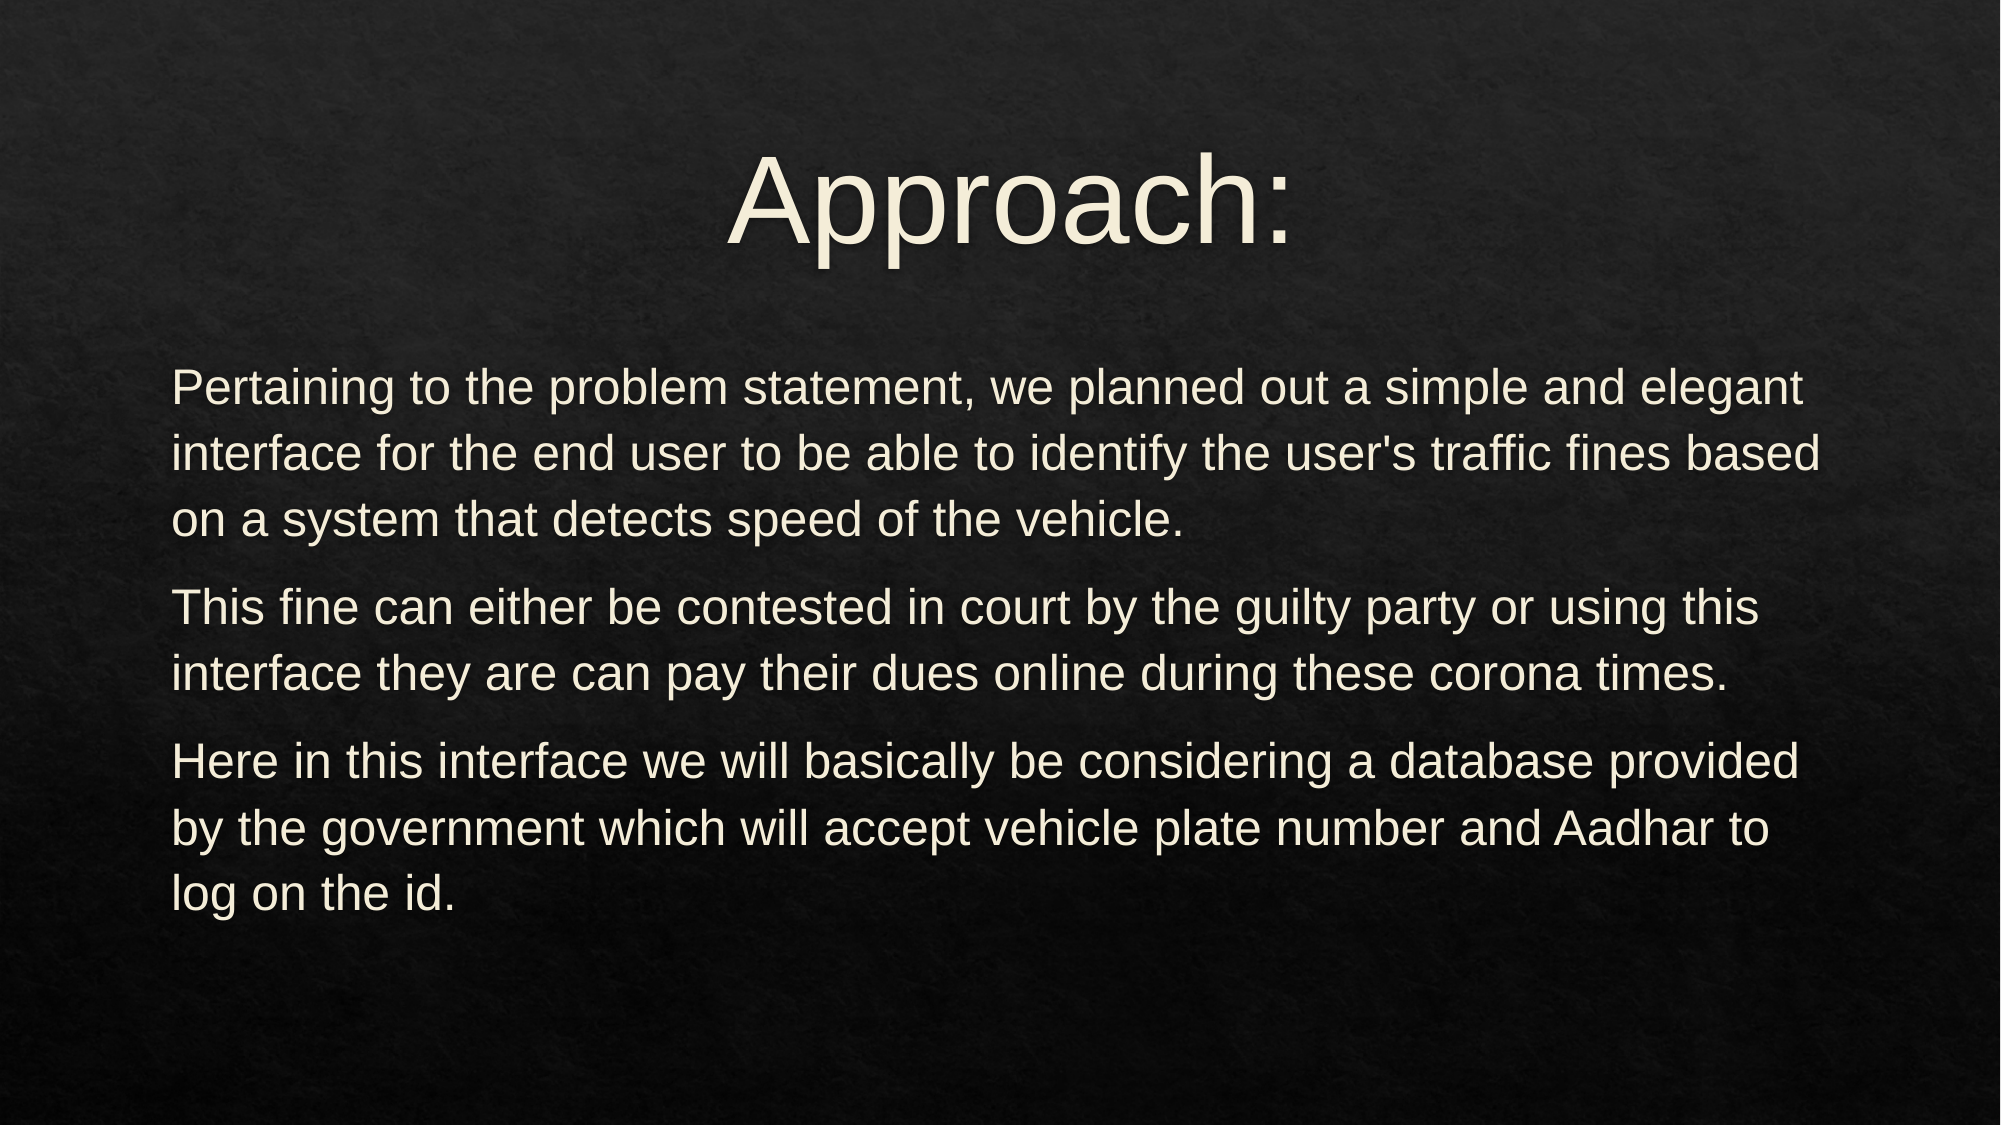

# Approach:
Pertaining to the problem statement, we planned out a simple and elegant interface for the end user to be able to identify the user's traffic fines based on a system that detects speed of the vehicle.
This fine can either be contested in court by the guilty party or using this interface they are can pay their dues online during these corona times.
Here in this interface we will basically be considering a database provided by the government which will accept vehicle plate number and Aadhar to log on the id.